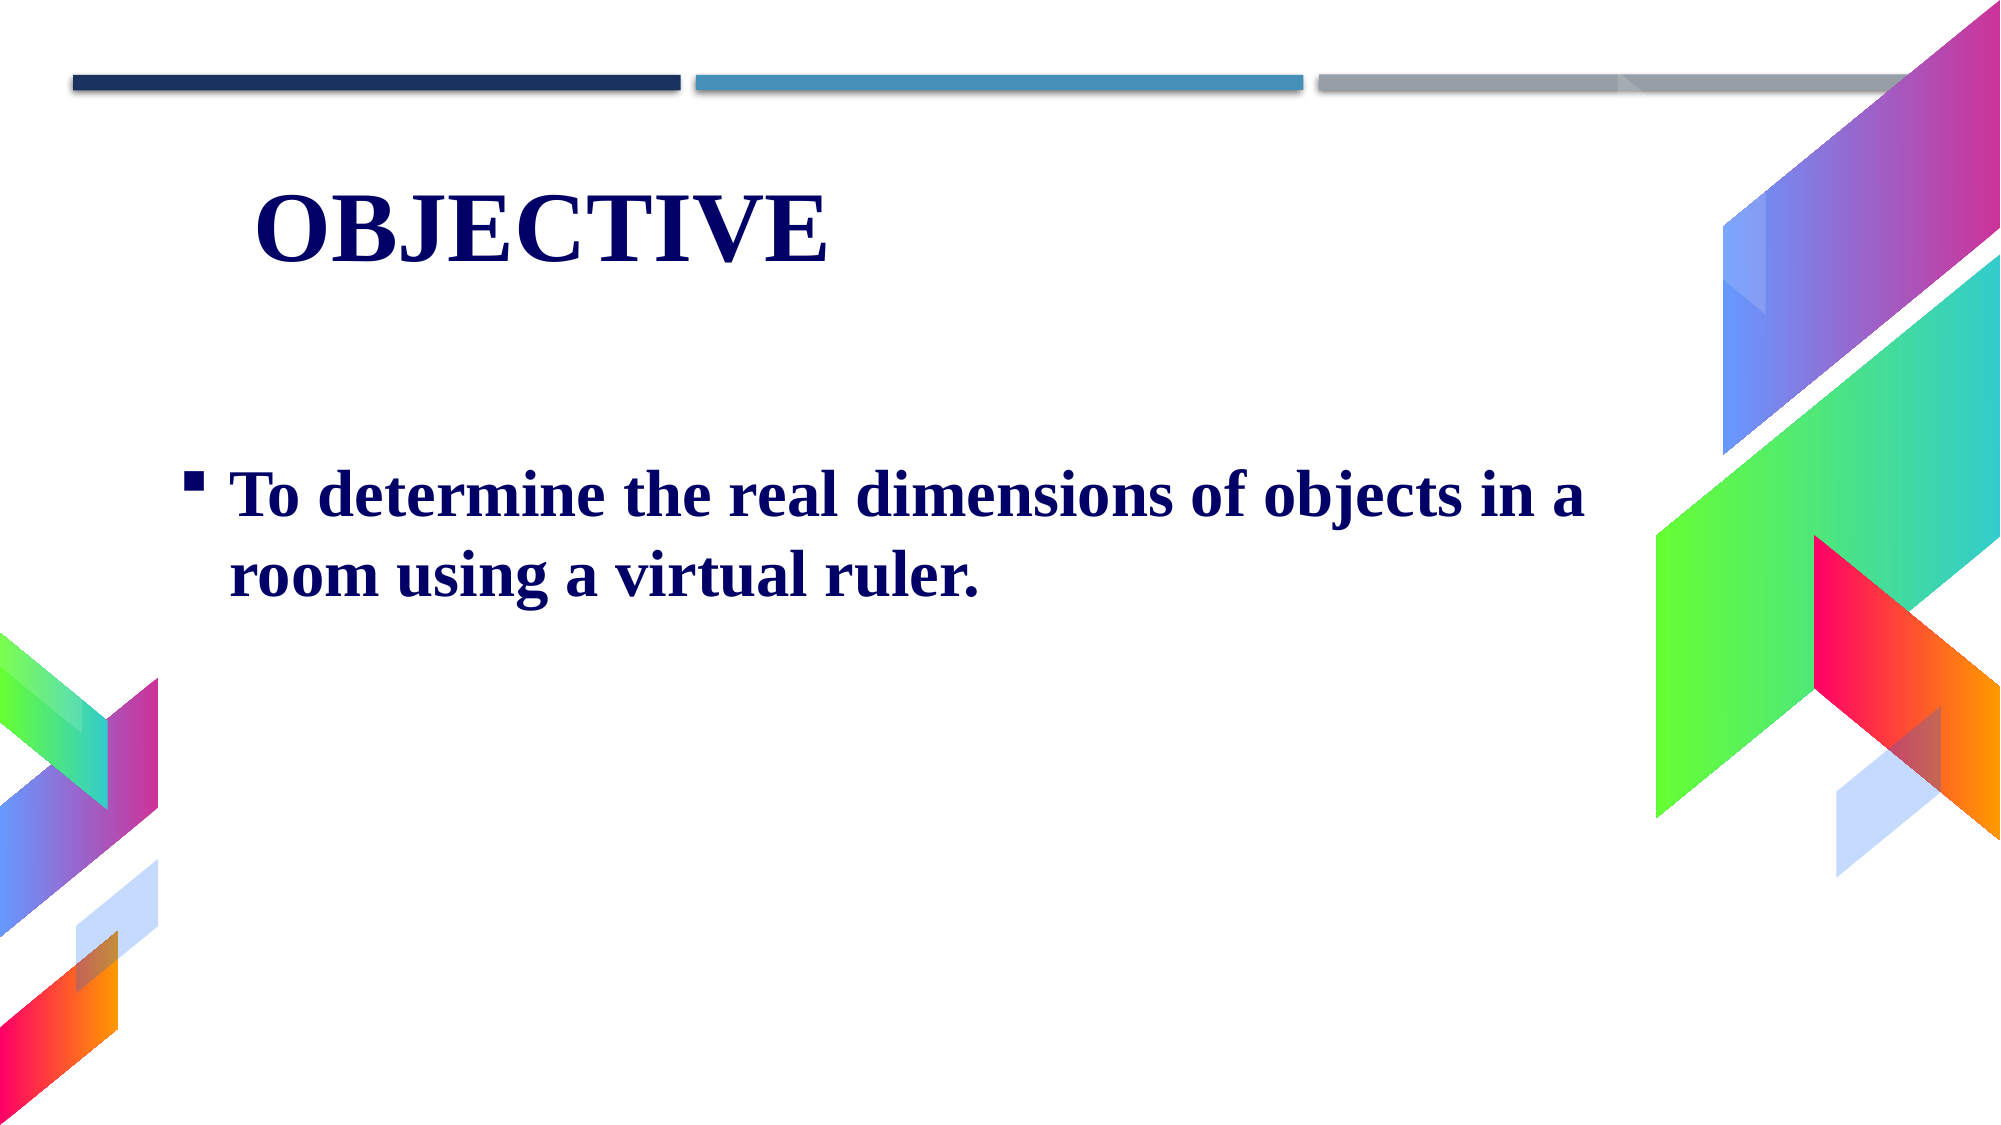

OBJECTIVE
To determine the real dimensions of objects in a room using a virtual ruler.